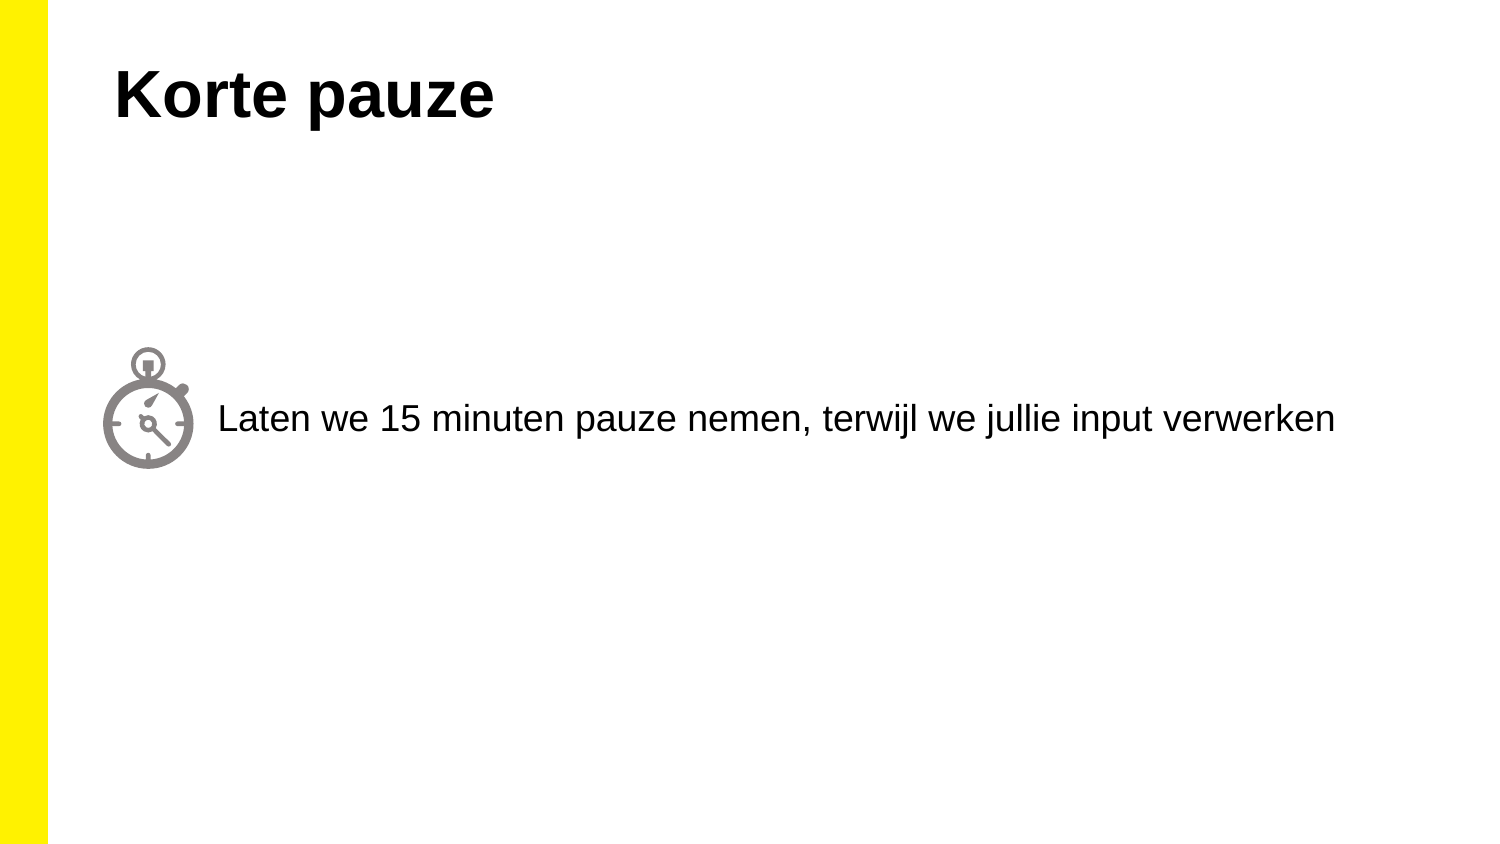

Korte pauze

Laten we 15 minuten pauze nemen, terwijl we jullie input verwerken